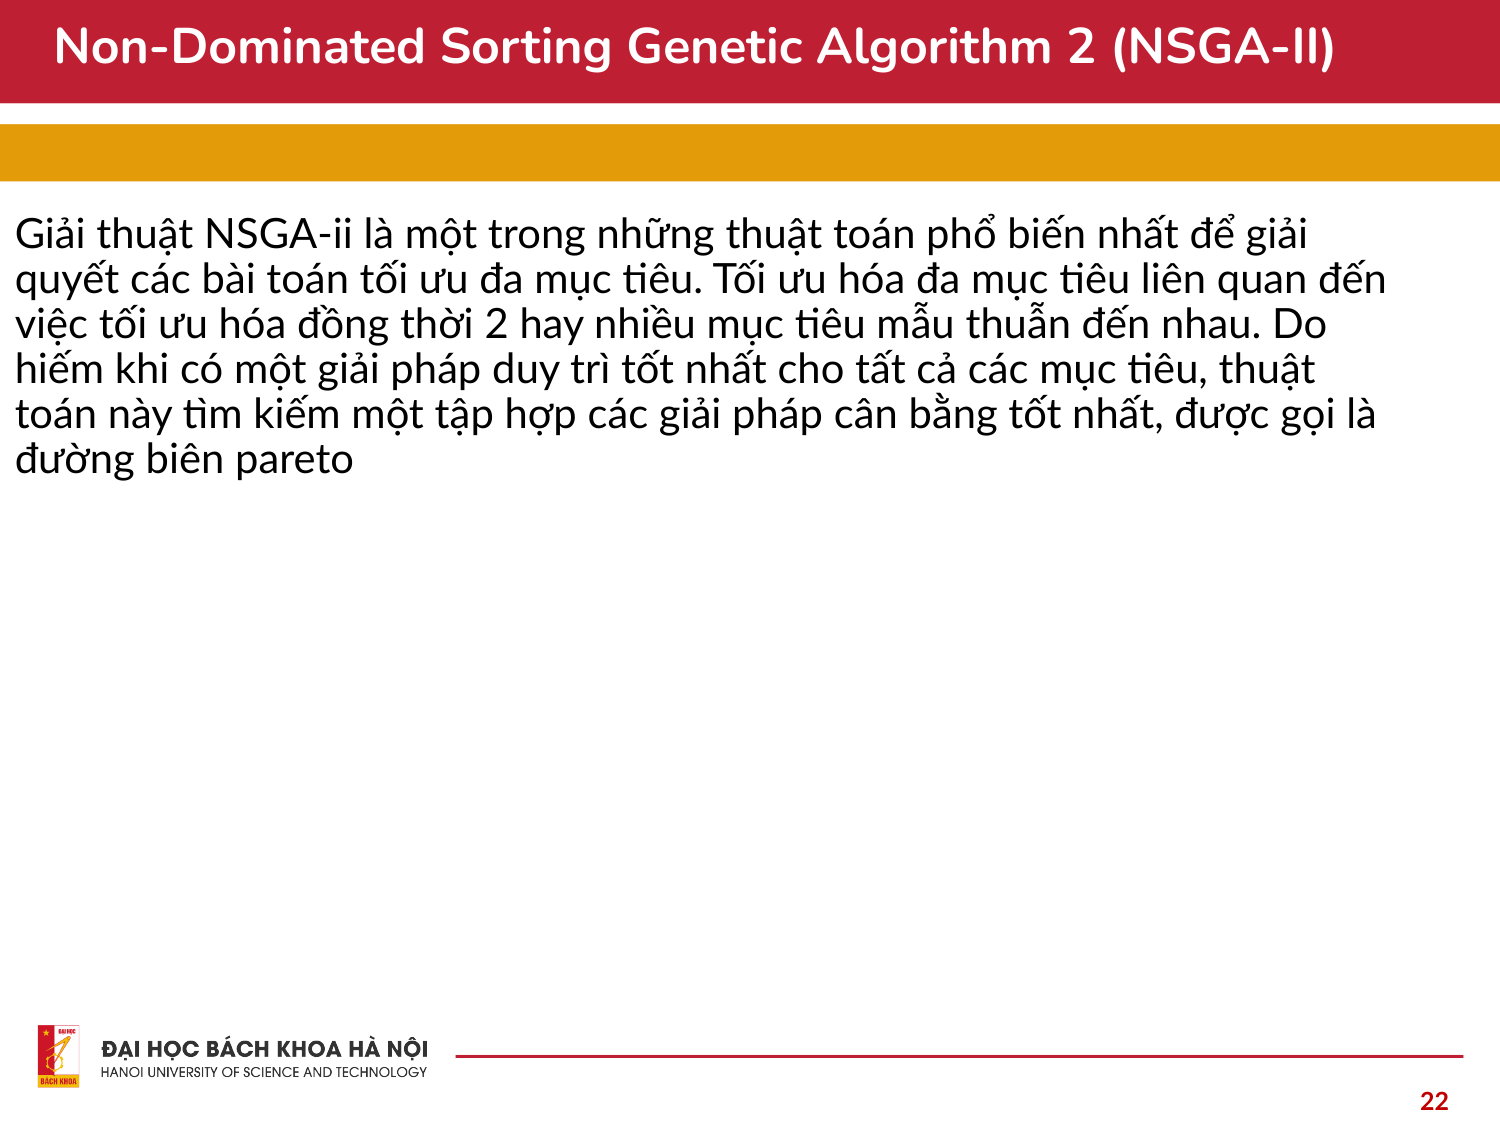

# Non-Dominated Sorting Genetic Algorithm 2 (NSGA-II)
Giải thuật NSGA-ii là một trong những thuật toán phổ biến nhất để giải quyết các bài toán tối ưu đa mục tiêu. Tối ưu hóa đa mục tiêu liên quan đến việc tối ưu hóa đồng thời 2 hay nhiều mục tiêu mẫu thuẫn đến nhau. Do hiếm khi có một giải pháp duy trì tốt nhất cho tất cả các mục tiêu, thuật toán này tìm kiếm một tập hợp các giải pháp cân bằng tốt nhất, được gọi là đường biên pareto
22